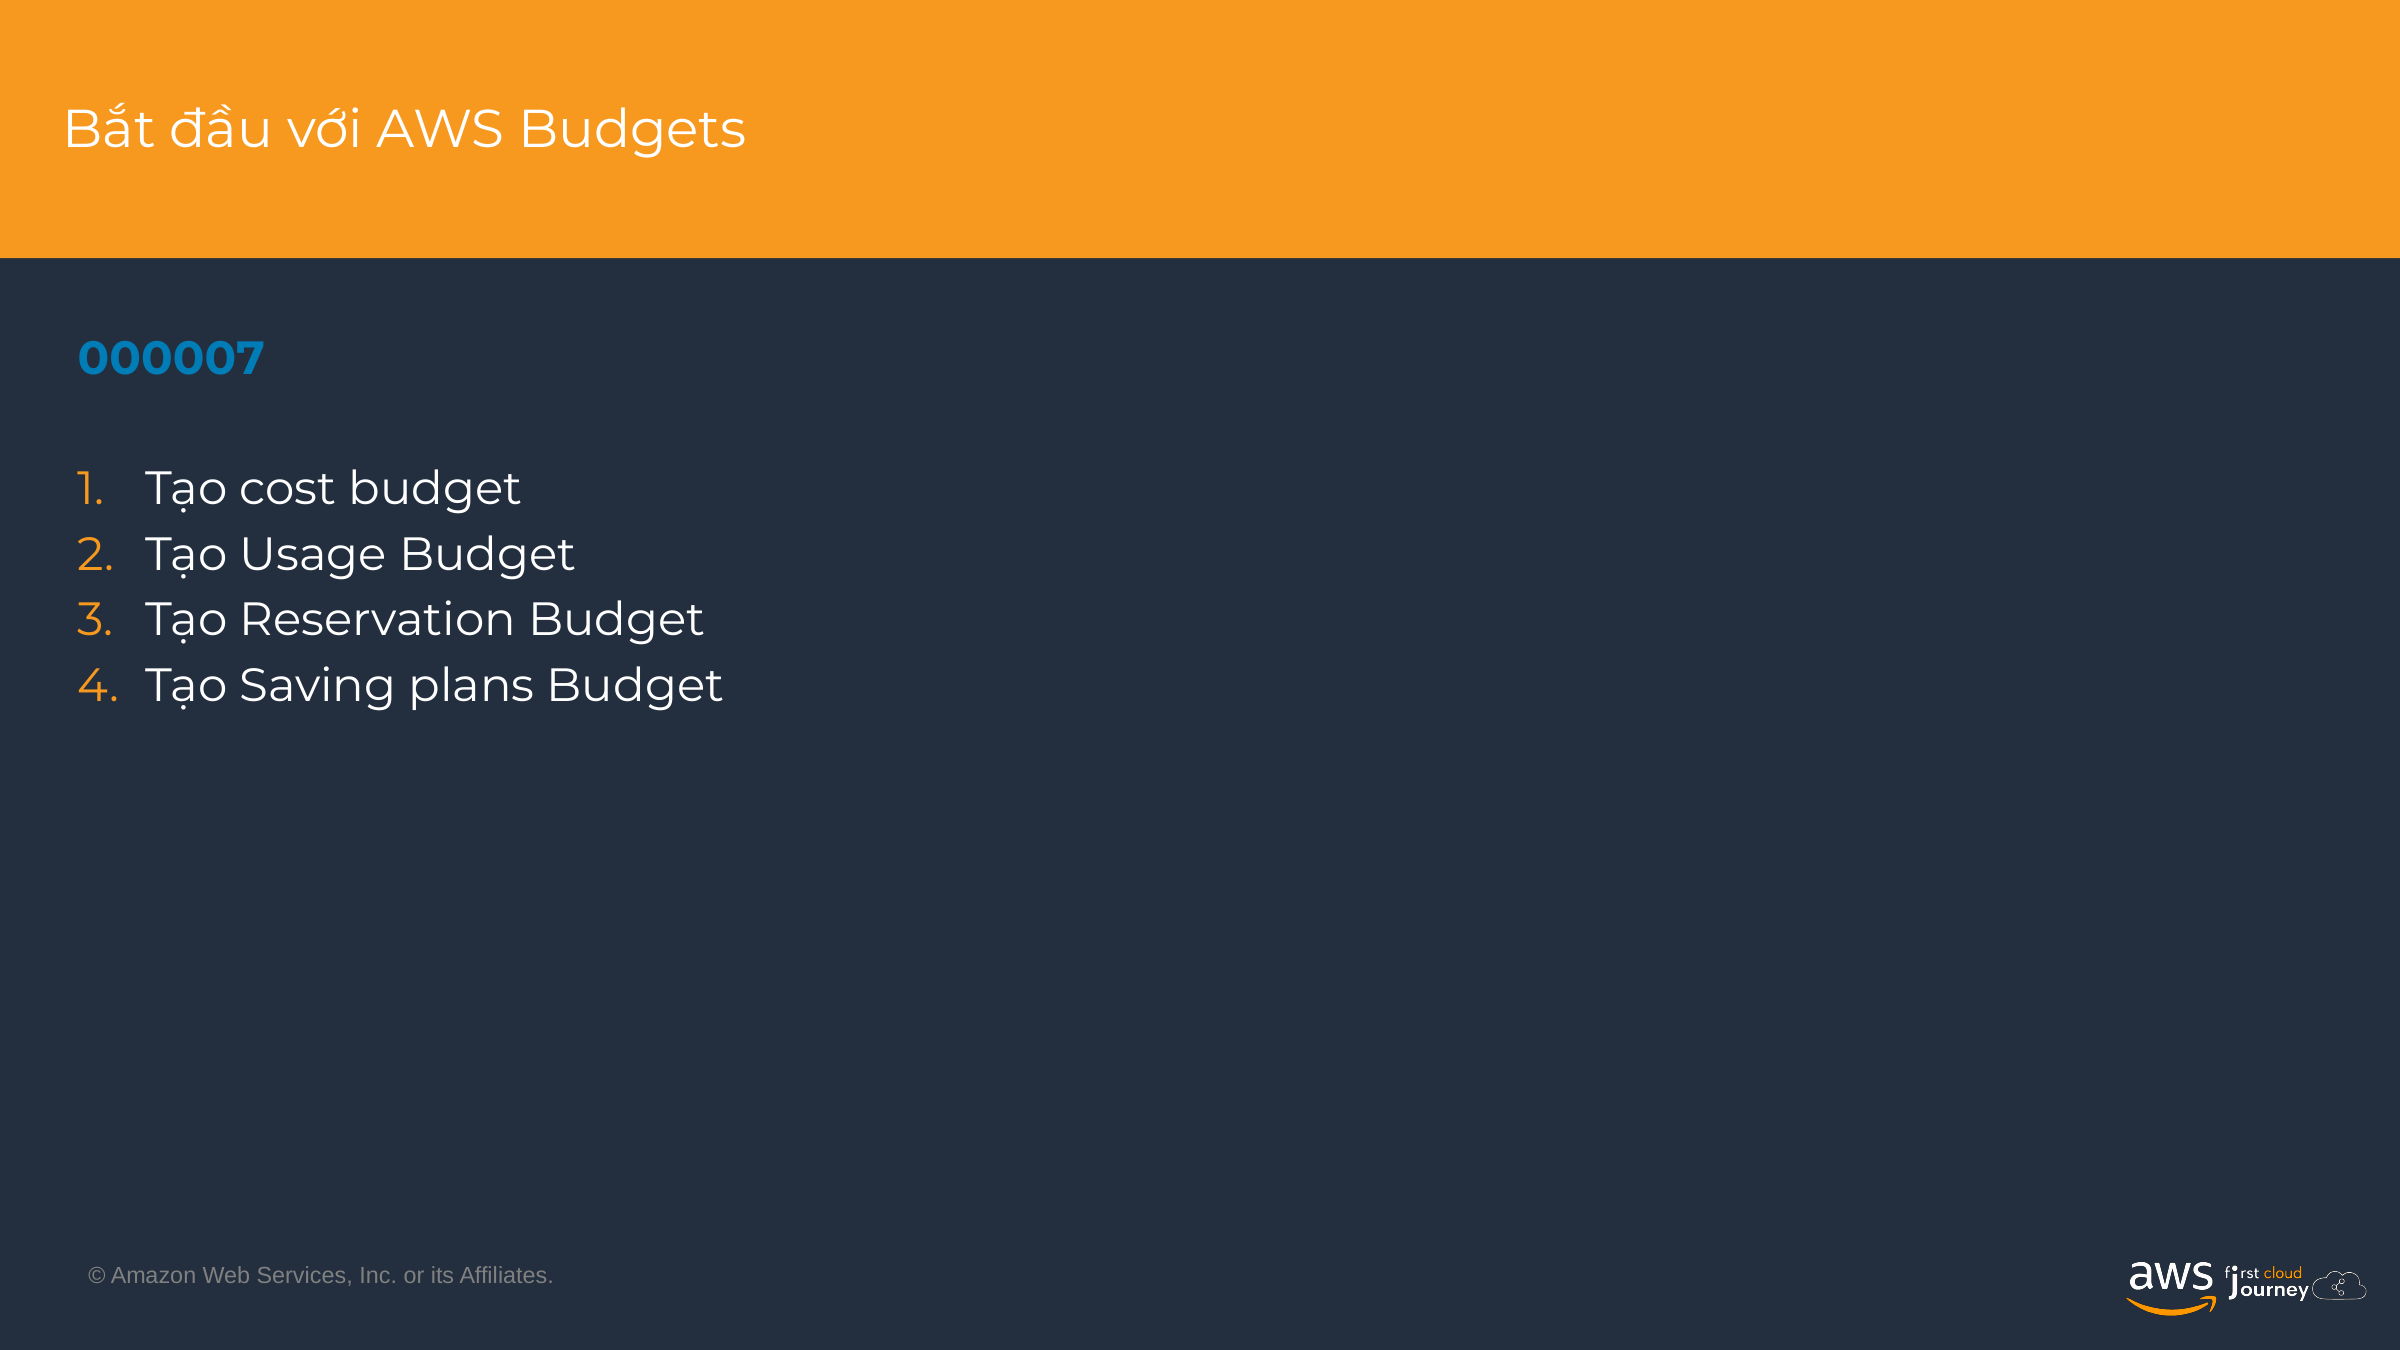

Bắt đầu với AWS Budgets
000007

Tạo cost budget
Tạo Usage Budget
Tạo Reservation Budget
Tạo Saving plans Budget